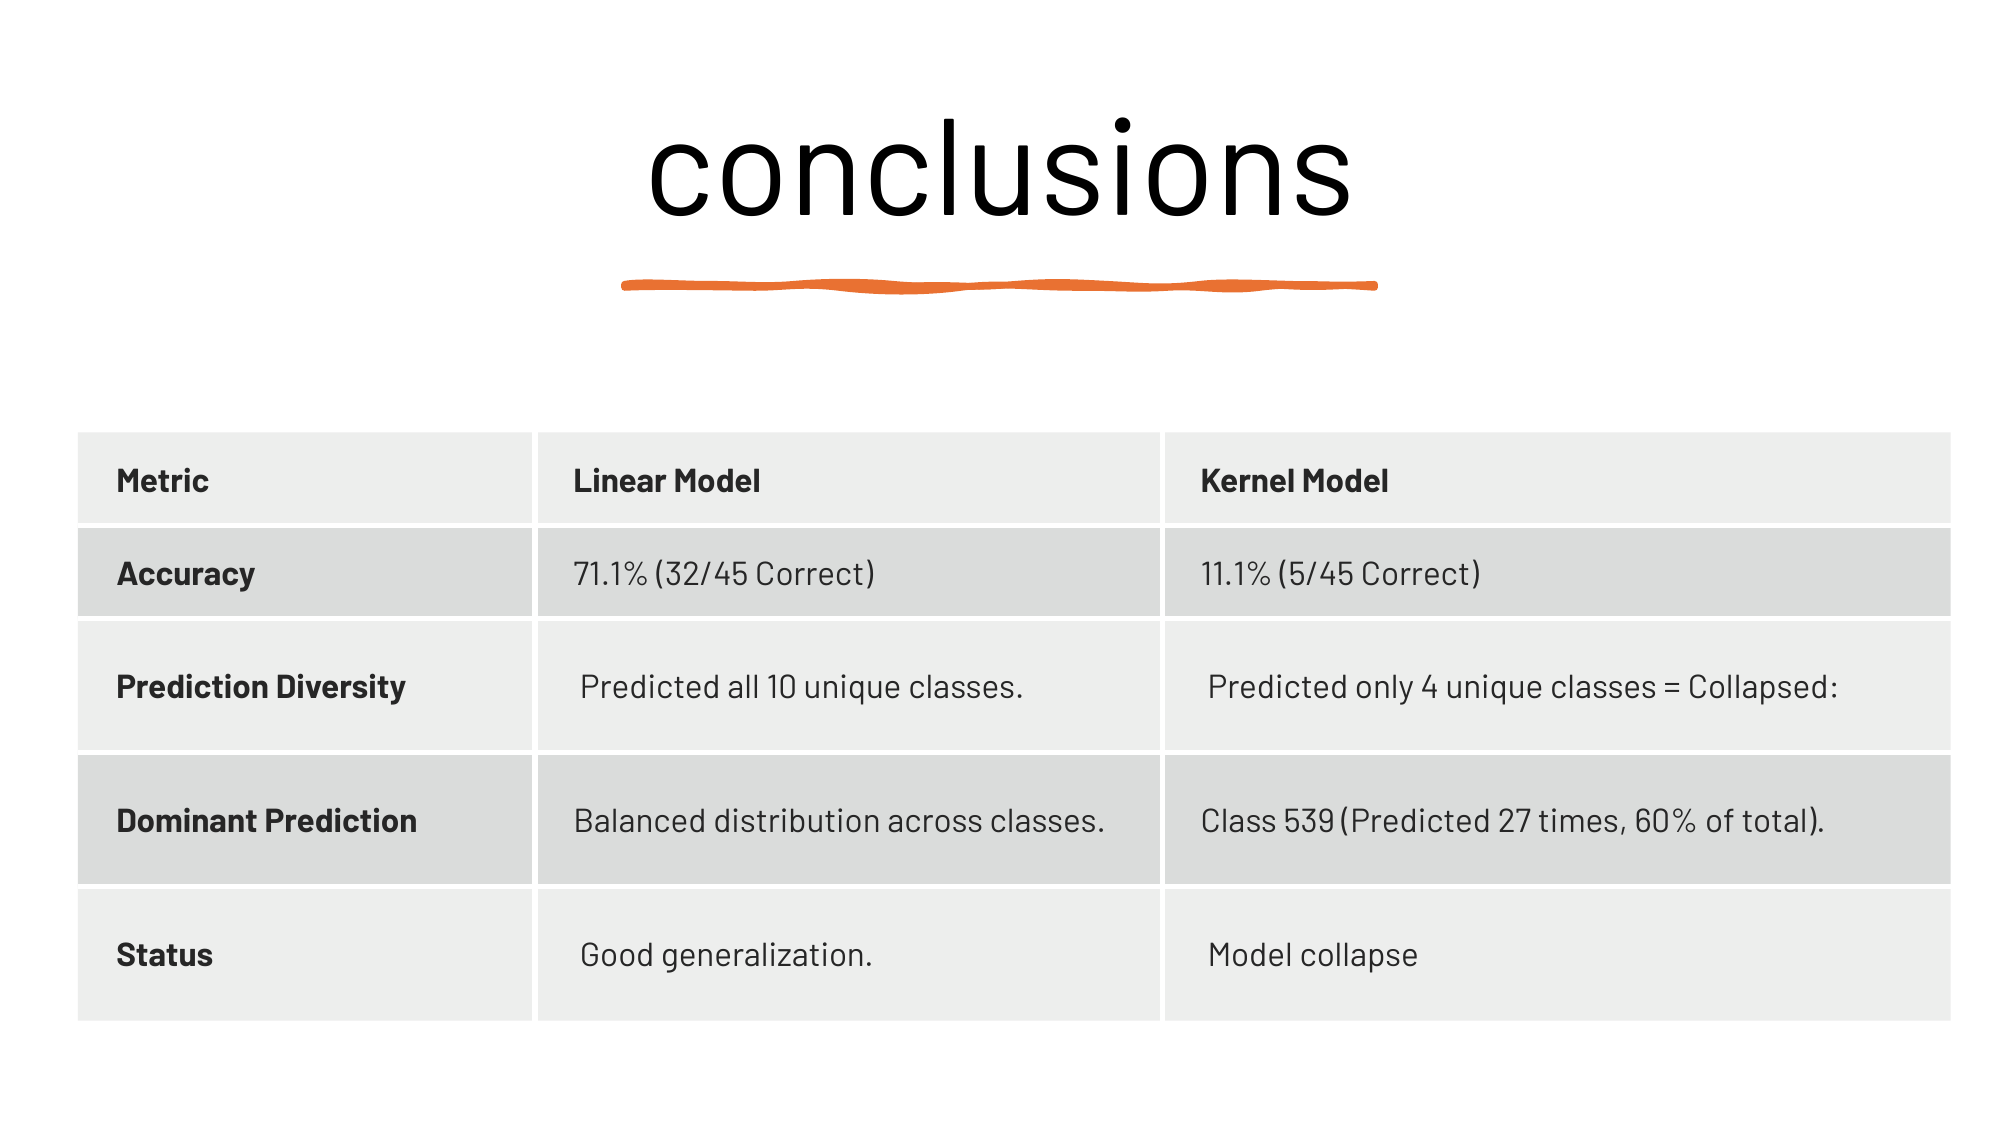

conclusions​

| Metric | Linear Model | Kernel Model |
| --- | --- | --- |
| Accuracy | 71.1% (32/45 Correct) | 11.1% (5/45 Correct) |
| Prediction Diversity | Predicted all 10 unique classes. | Predicted only 4 unique classes = Collapsed: |
| Dominant Prediction | Balanced distribution across classes. | Class 539 (Predicted 27 times, 60% of total). |
| Status | Good generalization. | Model collapse |
55